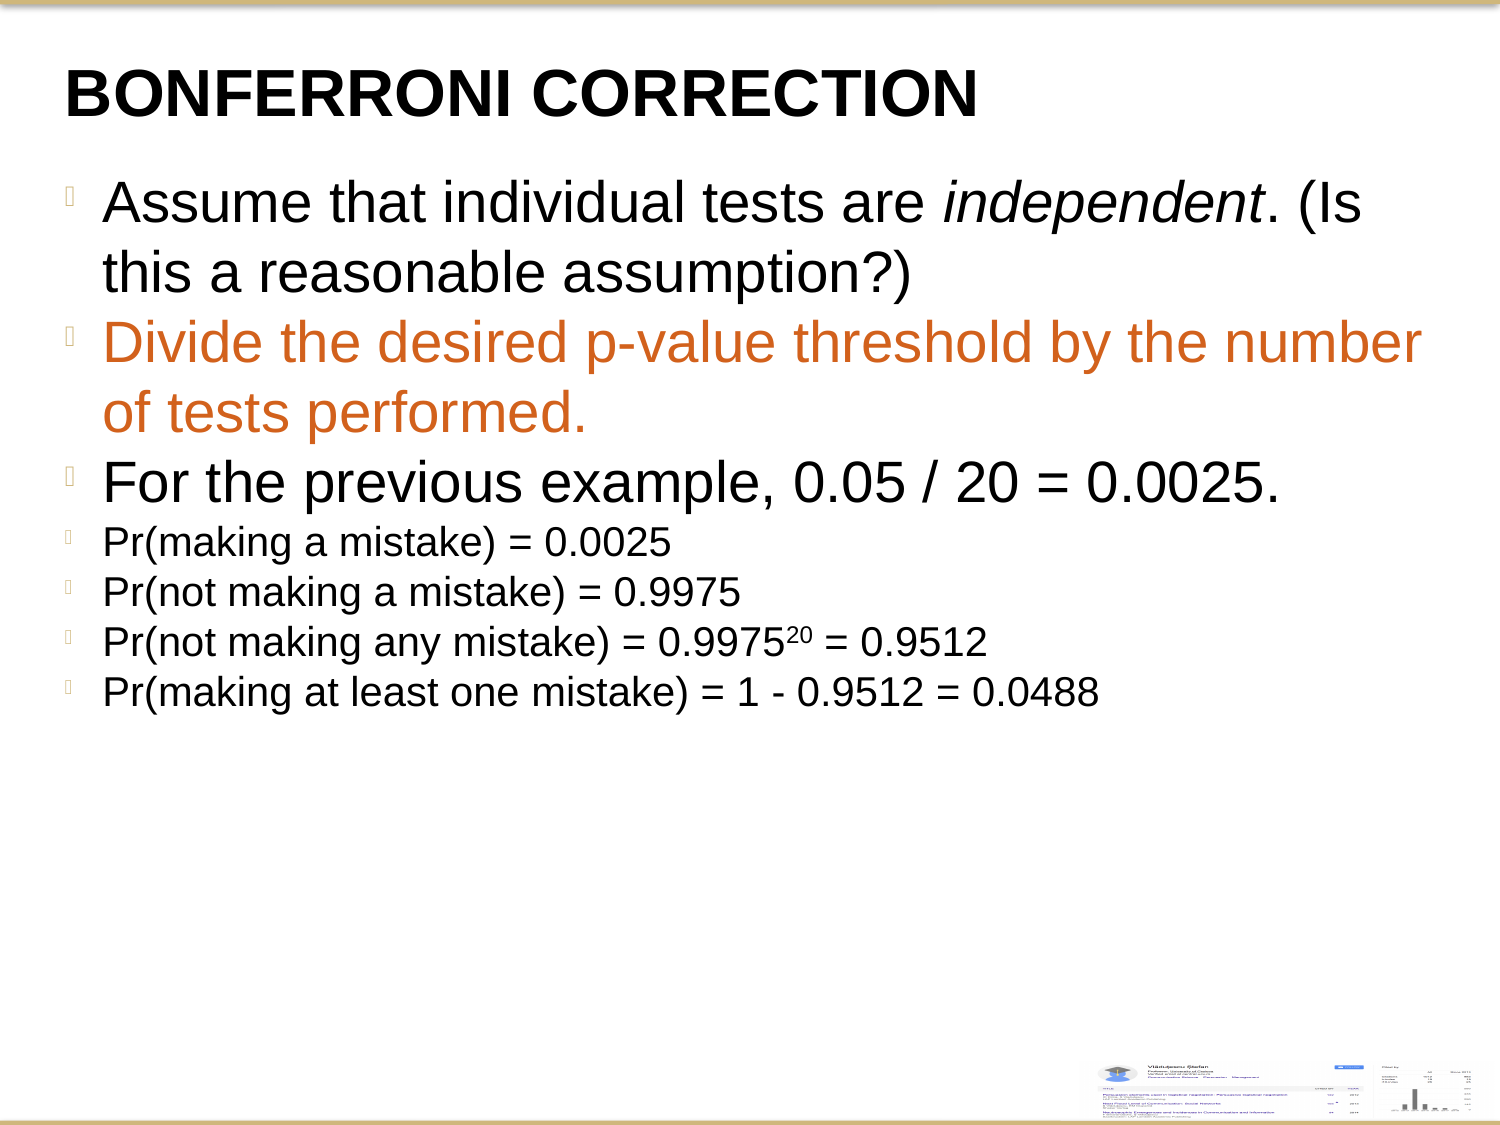

Bonferroni correction
Assume that individual tests are independent. (Is this a reasonable assumption?)
Divide the desired p-value threshold by the number of tests performed.
For the previous example, 0.05 / 20 = 0.0025.
Pr(making a mistake) = 0.0025
Pr(not making a mistake) = 0.9975
Pr(not making any mistake) = 0.997520 = 0.9512
Pr(making at least one mistake) = 1 - 0.9512 = 0.0488